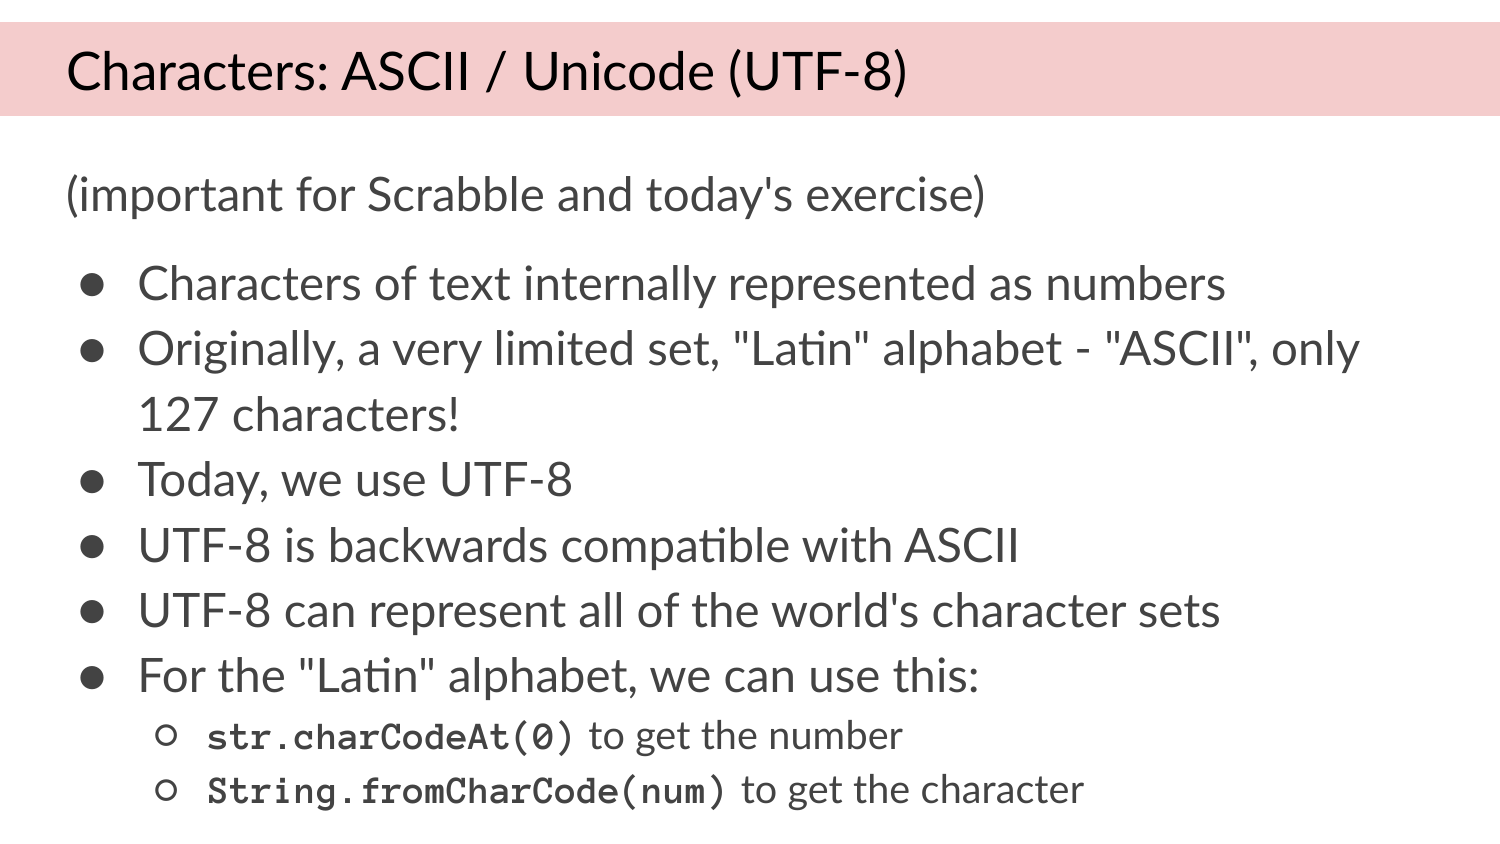

# Characters: ASCII / Unicode (UTF-8)
(important for Scrabble and today's exercise)
Characters of text internally represented as numbers
Originally, a very limited set, "Latin" alphabet - "ASCII", only 127 characters!
Today, we use UTF-8
UTF-8 is backwards compatible with ASCII
UTF-8 can represent all of the world's character sets
For the "Latin" alphabet, we can use this:
str.charCodeAt(0) to get the number
String.fromCharCode(num) to get the character